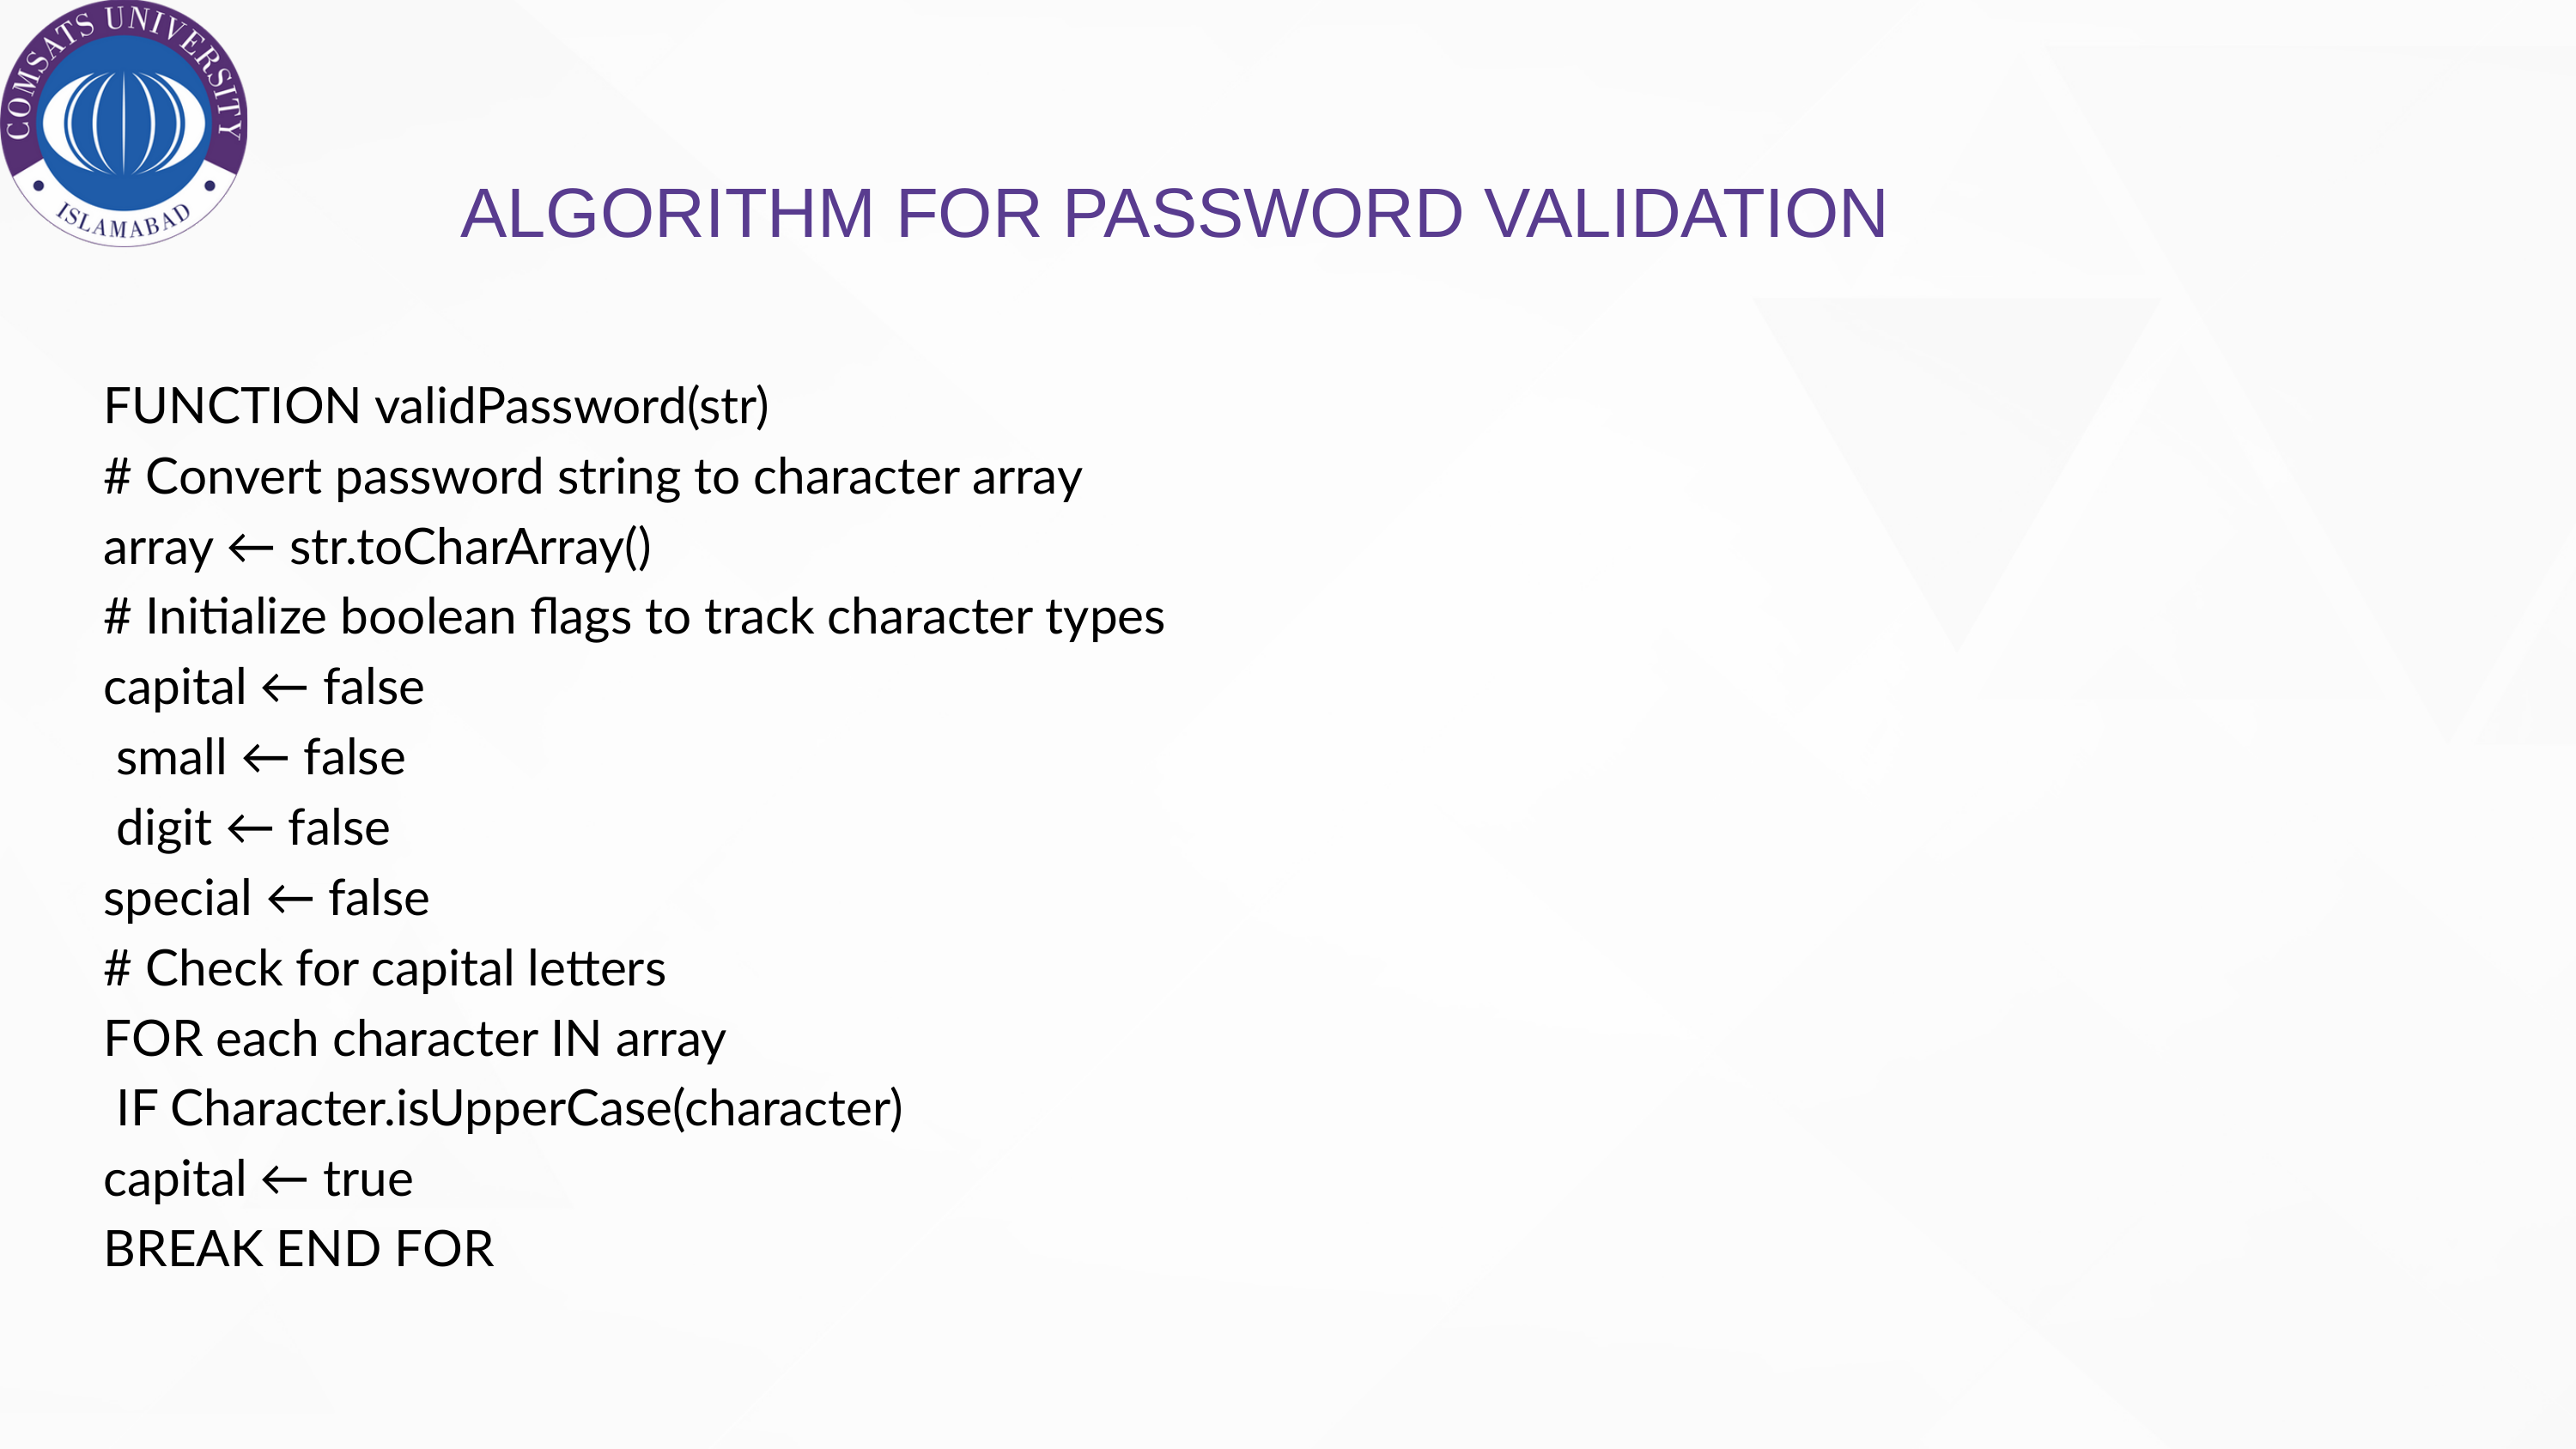

ALGORITHM FOR PASSWORD VALIDATION
FUNCTION validPassword(str)
# Convert password string to character array
array ← str.toCharArray()
# Initialize boolean flags to track character types
capital ← false
 small ← false
 digit ← false
special ← false
# Check for capital letters
FOR each character IN array
 IF Character.isUpperCase(character)
capital ← true
BREAK END FOR